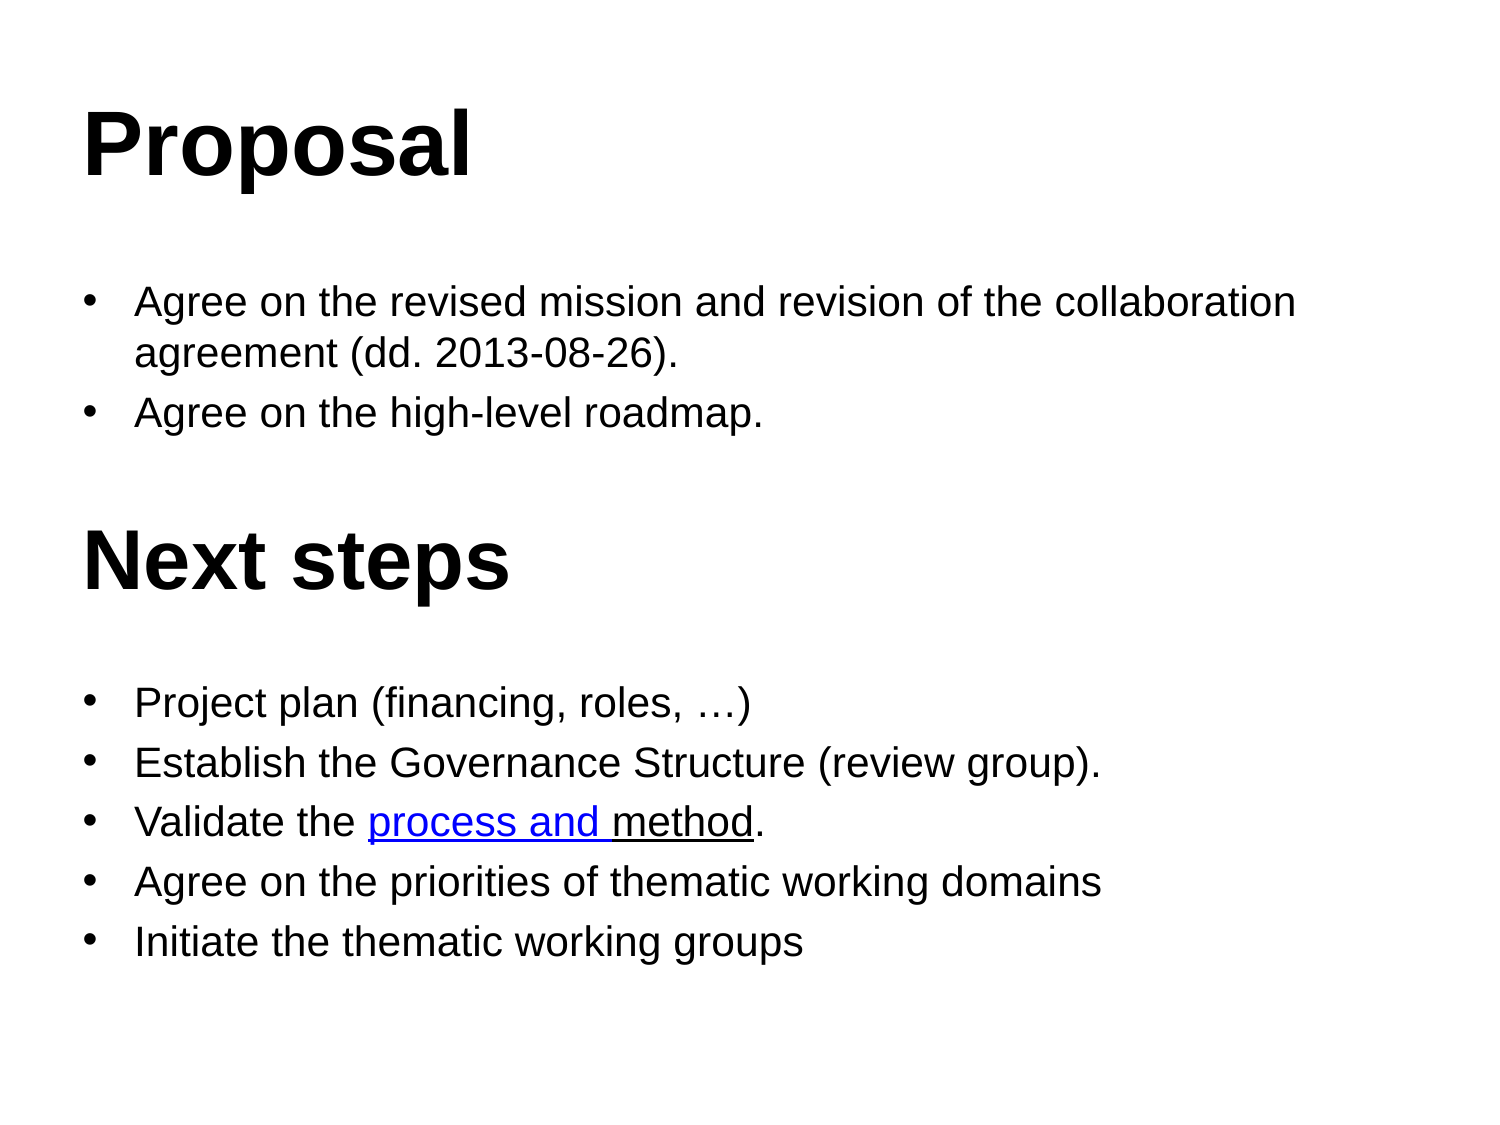

# Proposal
Agree on the revised mission and revision of the collaboration agreement (dd. 2013-08-26).
Agree on the high-level roadmap.

Next steps

Project plan (financing, roles, …)
Establish the Governance Structure (review group).
Validate the process and method.
Agree on the priorities of thematic working domains
Initiate the thematic working groups